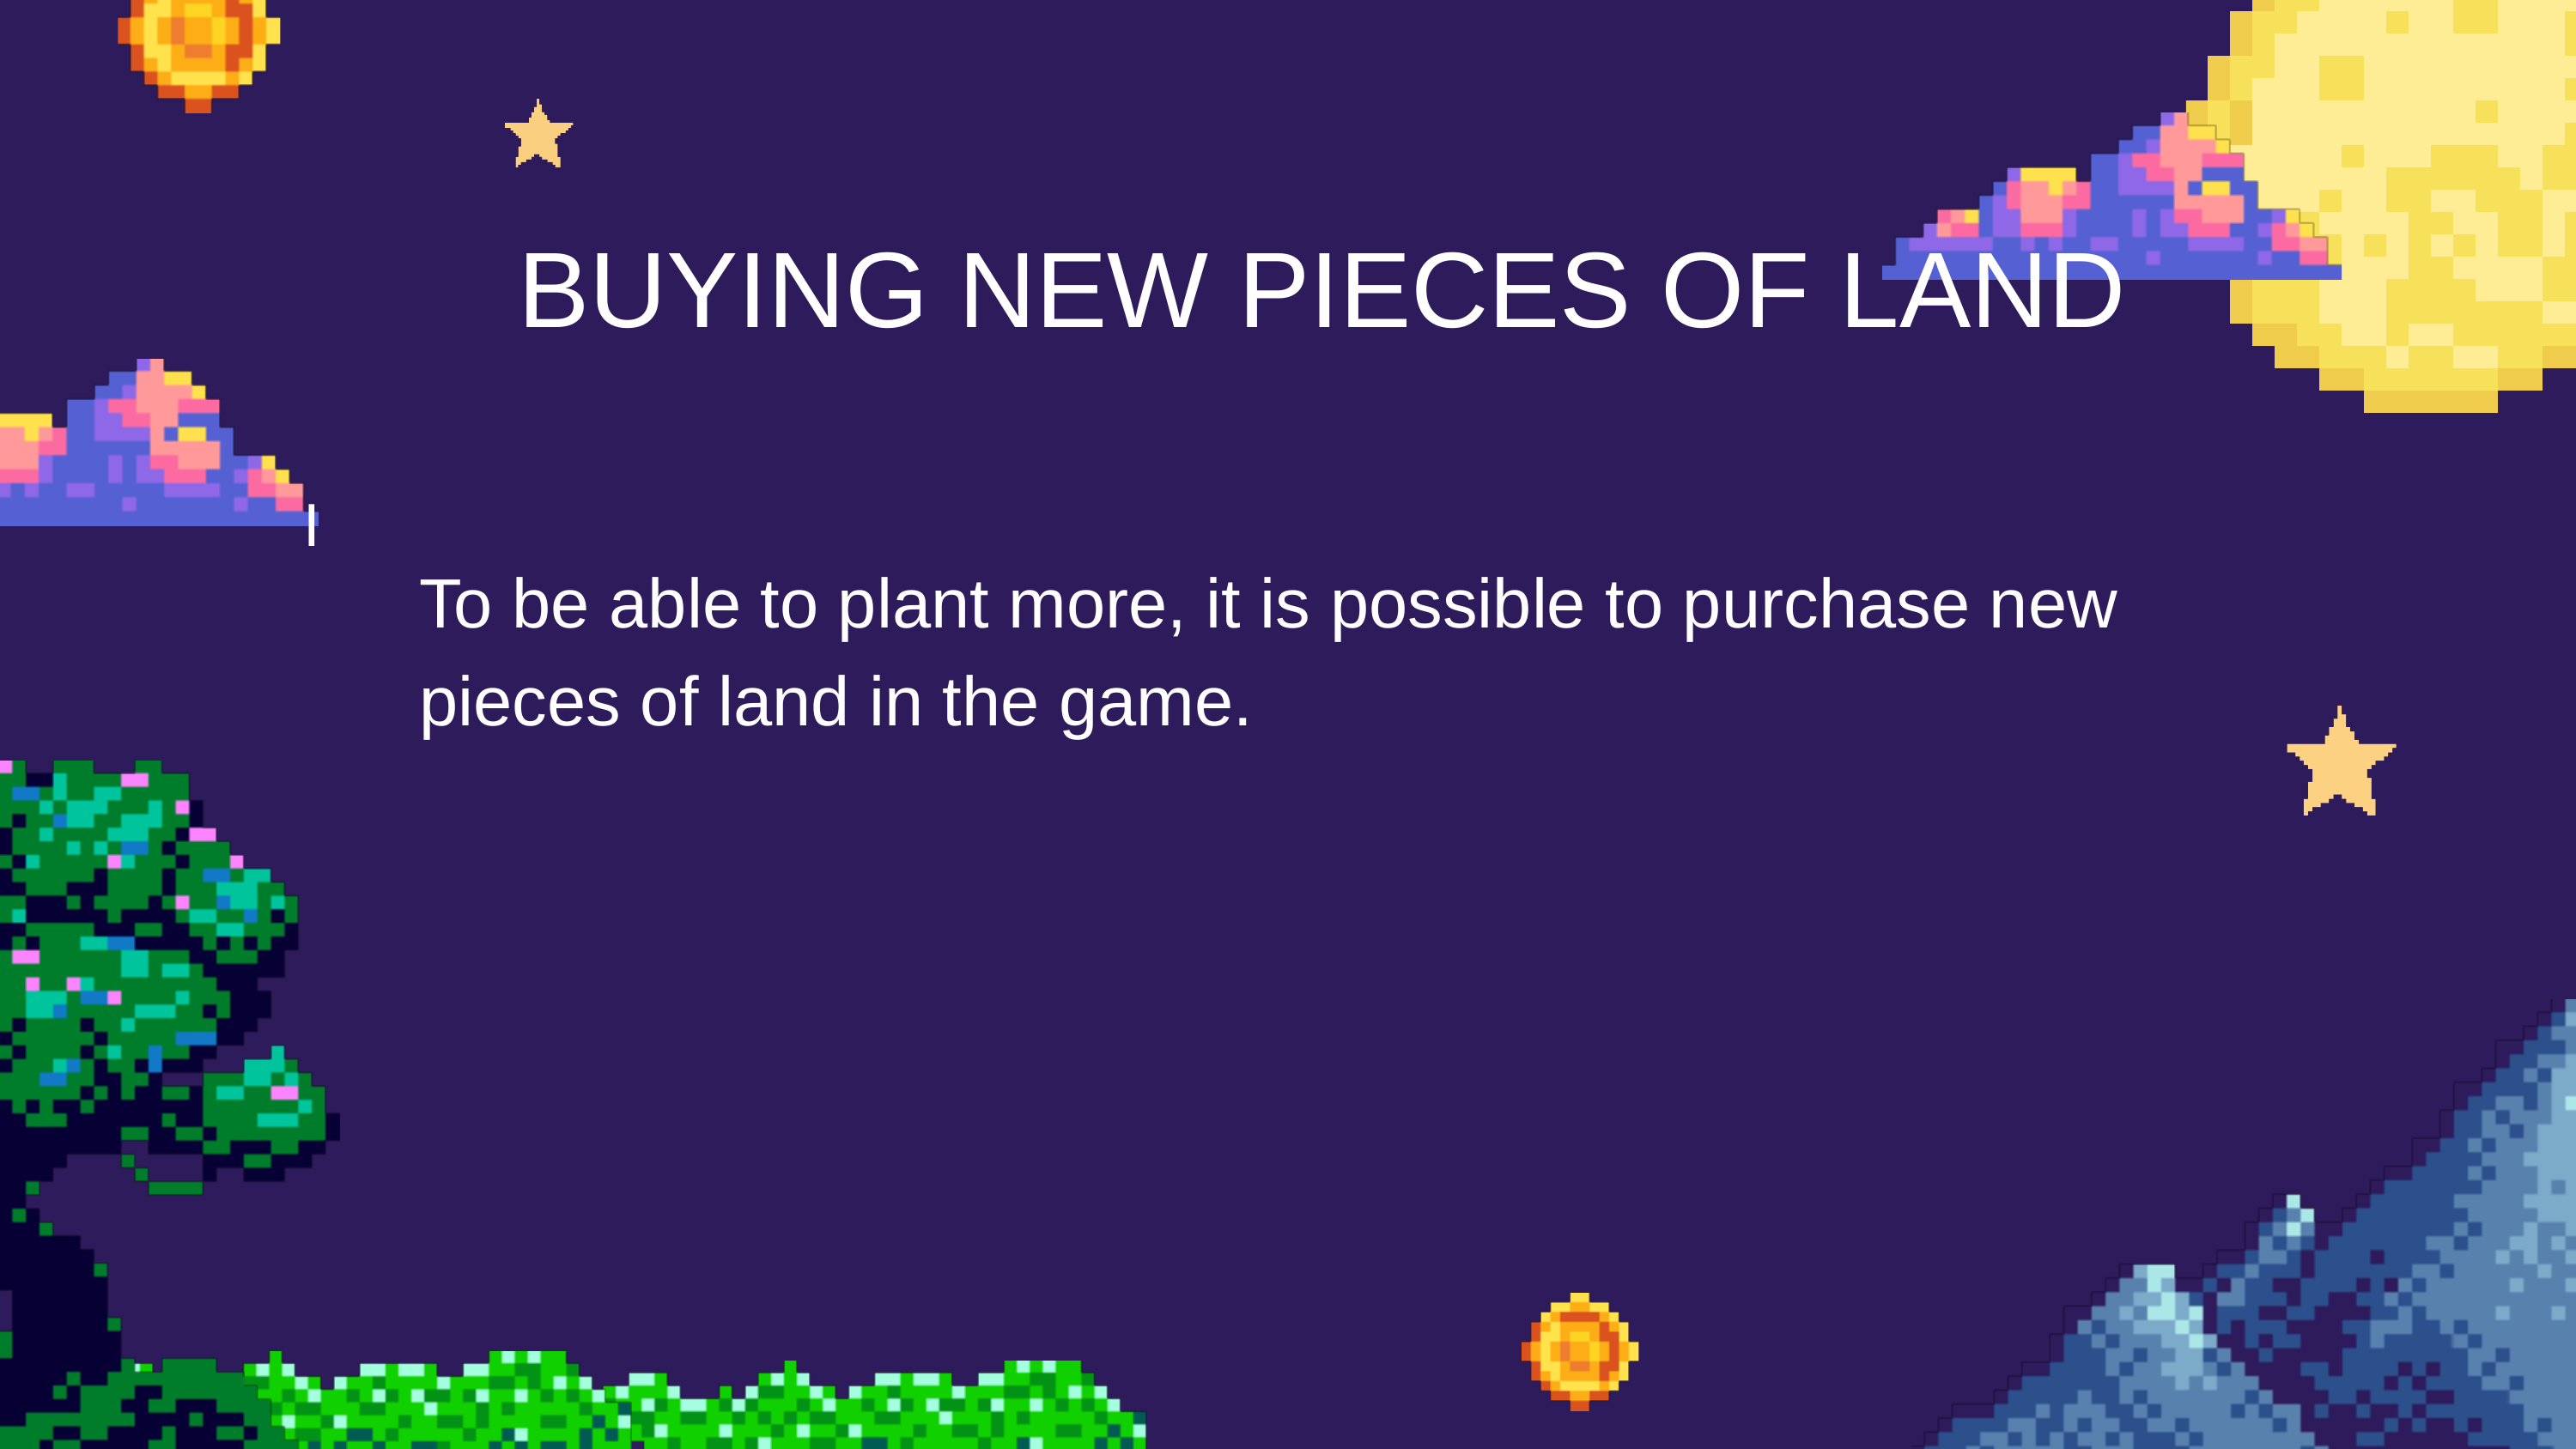

BUYING NEW PIECES OF LAND

I
To be able to plant more, it is possible to purchase new pieces of land in the game.